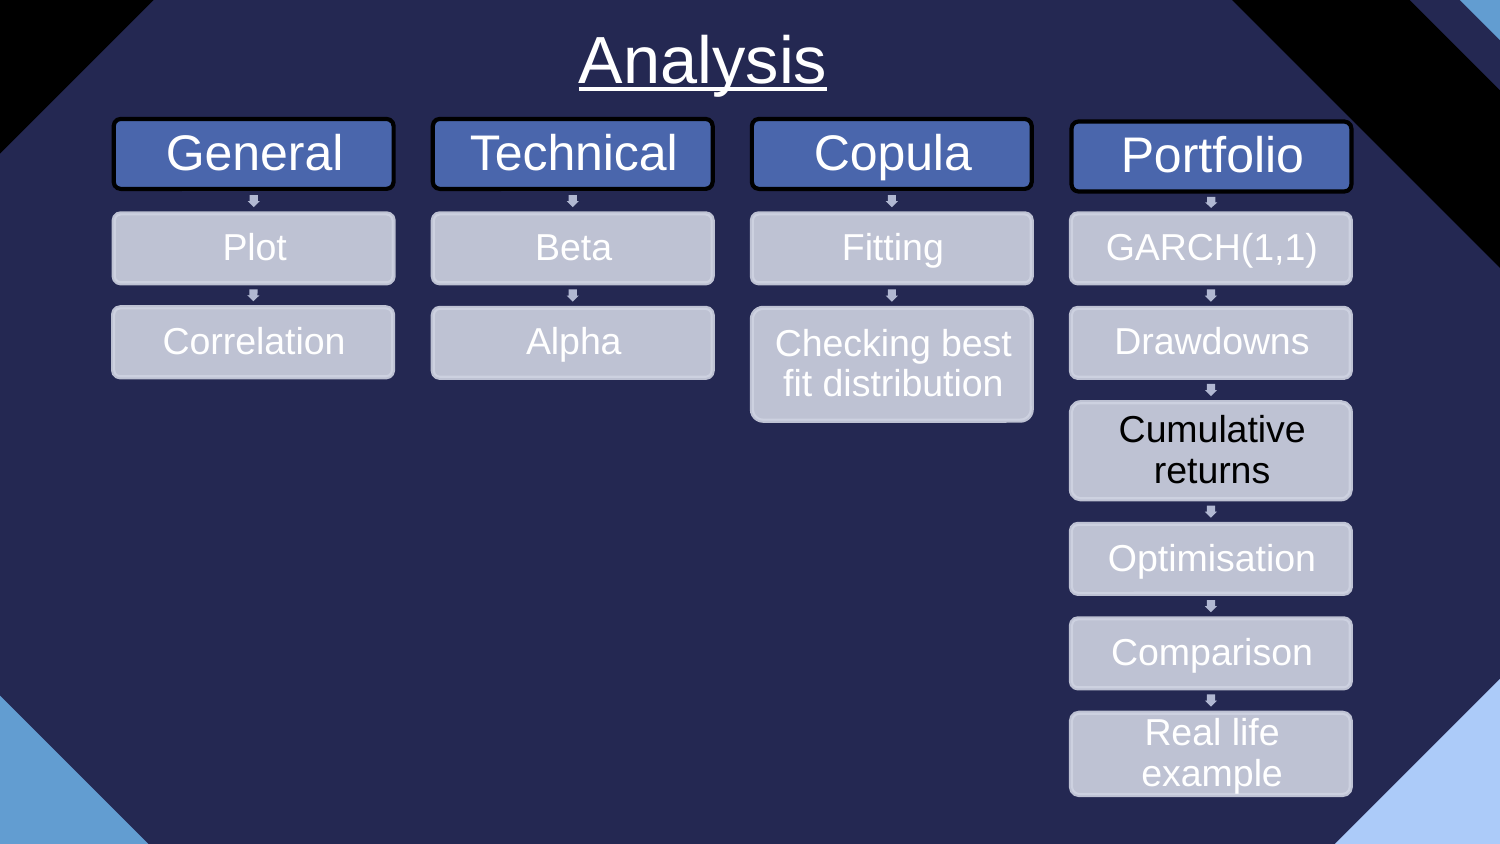

Analysis
General
Plot
Correlation
Technical
Beta
Alpha
Copula
Fitting
Checking best fit distribution
Portfolio
GARCH(1,1)
Drawdowns
Cumulative returns
Optimisation
Comparison
Real life example